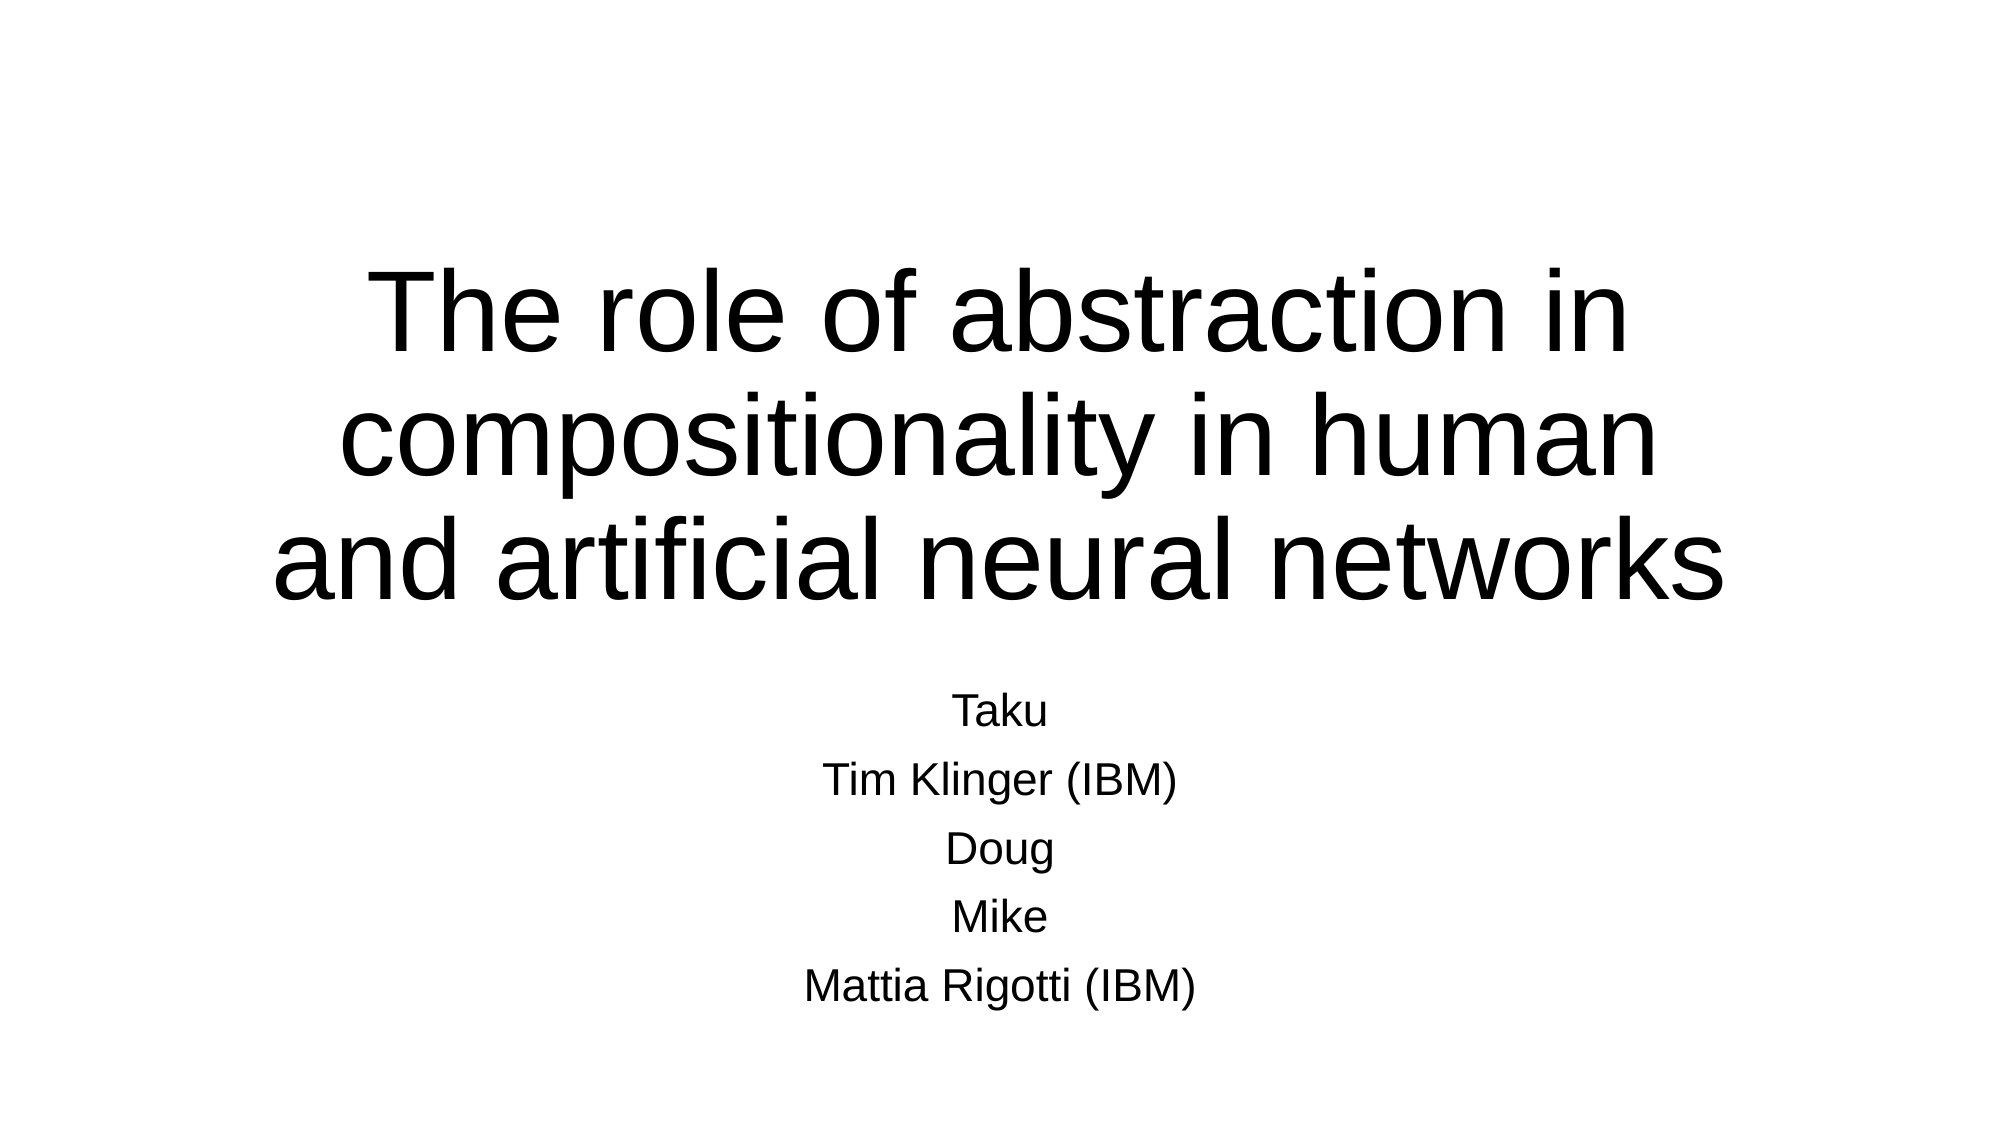

# The role of abstraction in compositionality in human and artificial neural networks
Taku
Tim Klinger (IBM)
Doug
Mike
Mattia Rigotti (IBM)